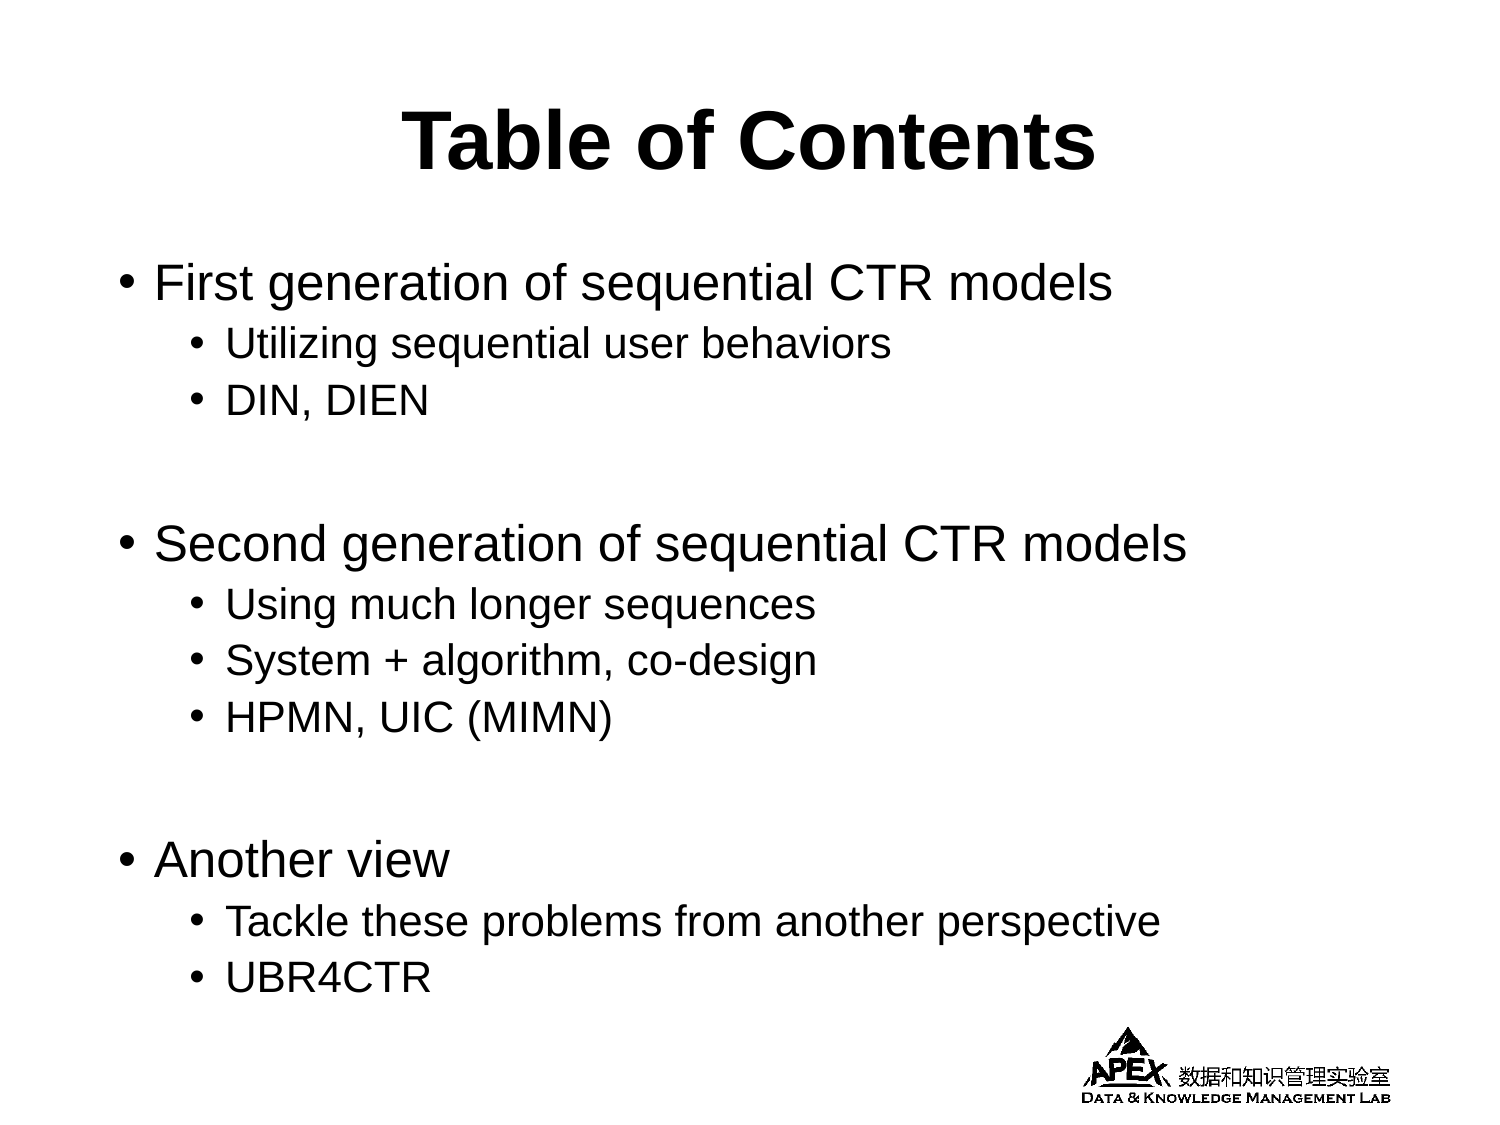

# Table of Contents
First generation of sequential CTR models
Utilizing sequential user behaviors
DIN, DIEN

Second generation of sequential CTR models
Using much longer sequences
System + algorithm, co-design
HPMN, UIC (MIMN)

Another view
Tackle these problems from another perspective
UBR4CTR